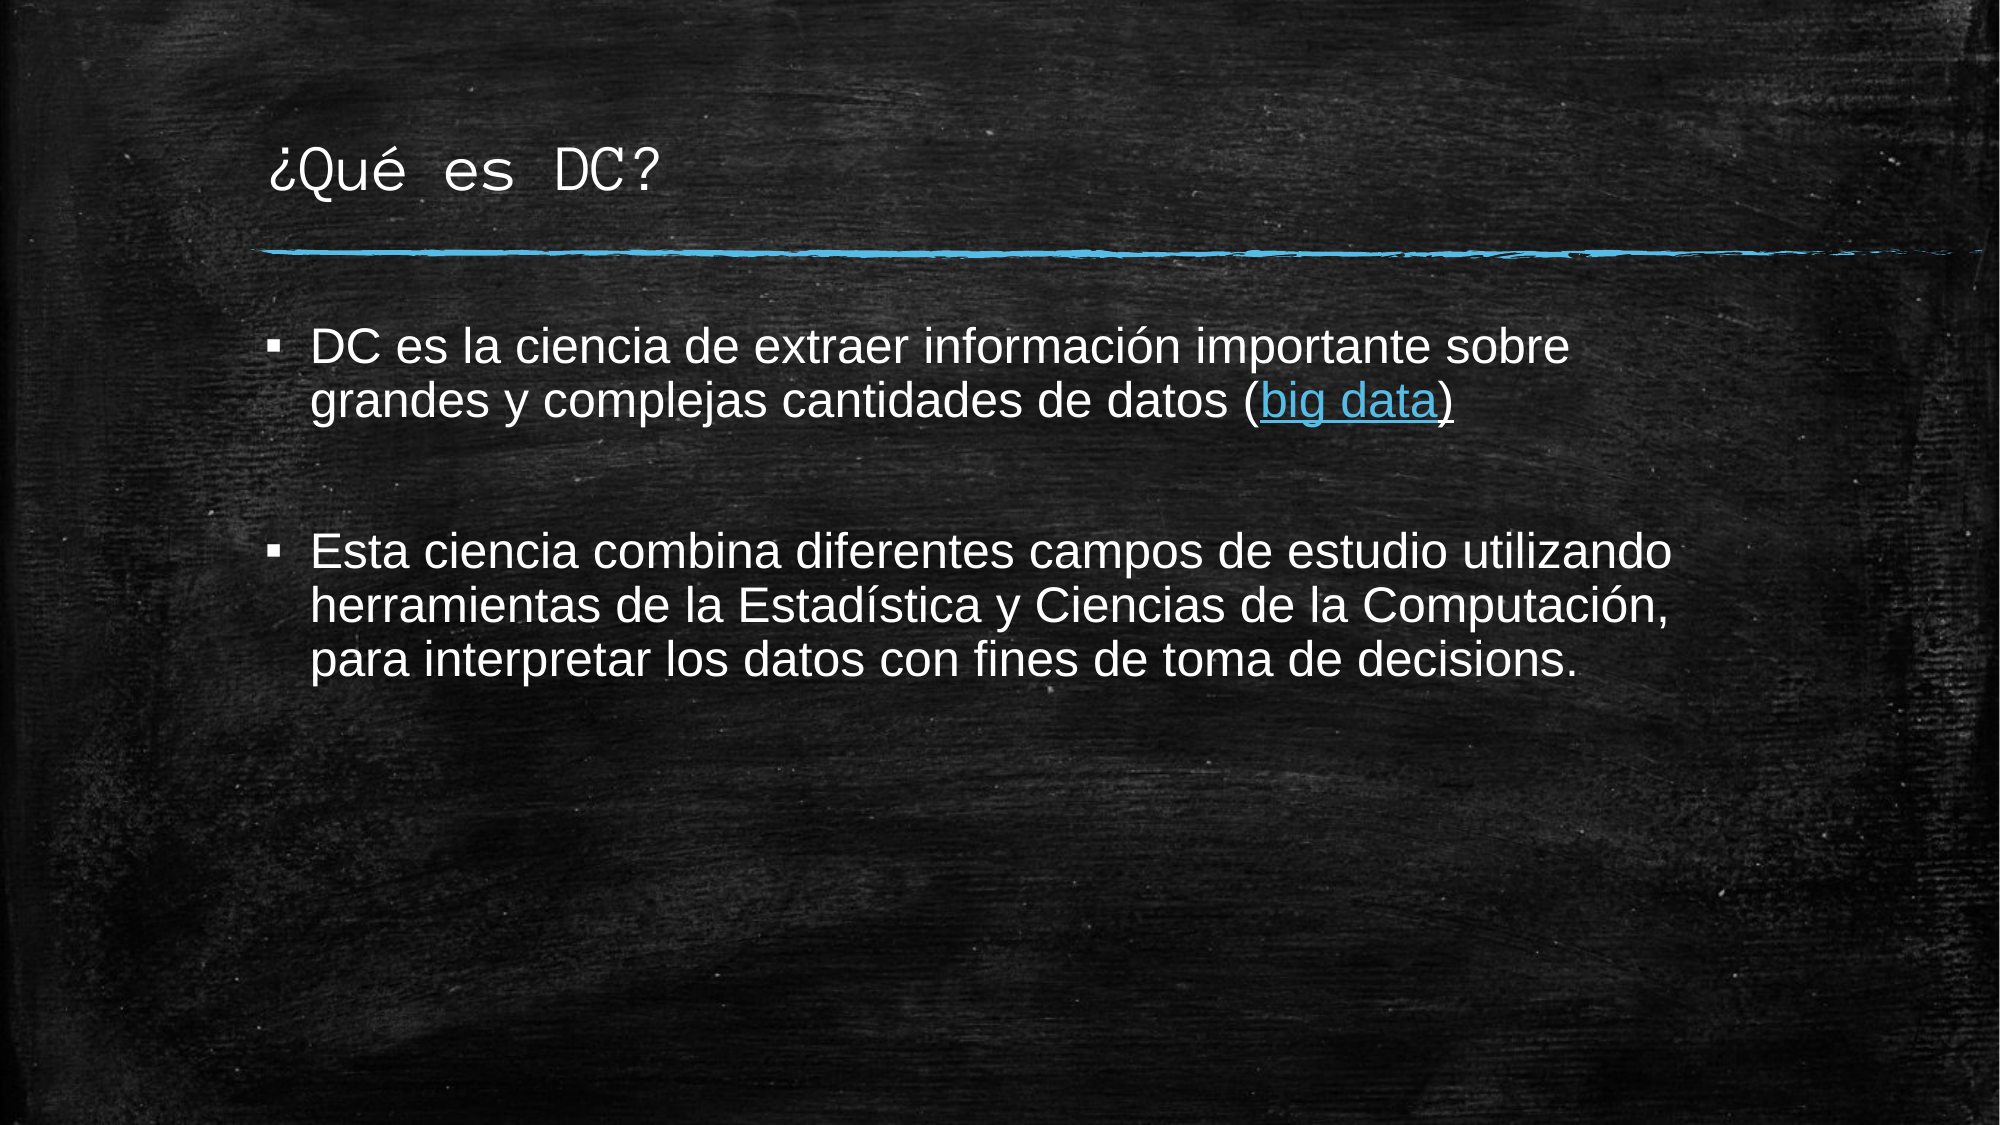

# ¿Qué es DC?
DC es la ciencia de extraer información importante sobre grandes y complejas cantidades de datos (big data)
Esta ciencia combina diferentes campos de estudio utilizando herramientas de la Estadística y Ciencias de la Computación, para interpretar los datos con fines de toma de decisions.